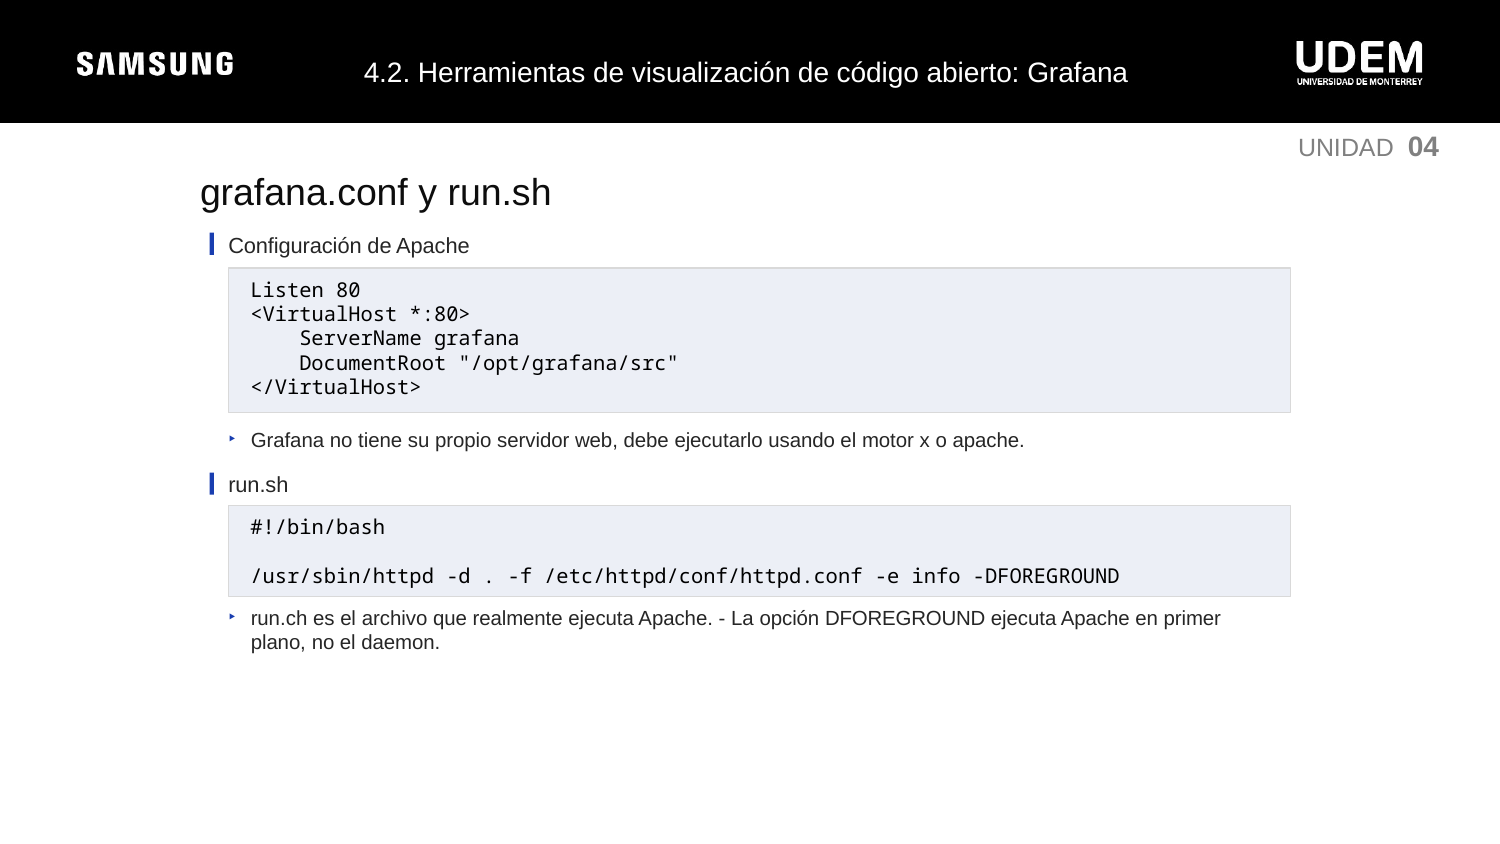

4.2. Herramientas de visualización de código abierto: Grafana
UNIDAD  04
grafana.conf y run.sh
Configuración de Apache

Listen 80
<VirtualHost *:80>
    ServerName grafana
    DocumentRoot "/opt/grafana/src"
</VirtualHost>
Grafana no tiene su propio servidor web, debe ejecutarlo usando el motor x o apache.
run.sh

#!/bin/bash

/usr/sbin/httpd -d . -f /etc/httpd/conf/httpd.conf -e info -DFOREGROUND
run.ch es el archivo que realmente ejecuta Apache. - La opción DFOREGROUND ejecuta Apache en primer plano, no el daemon.